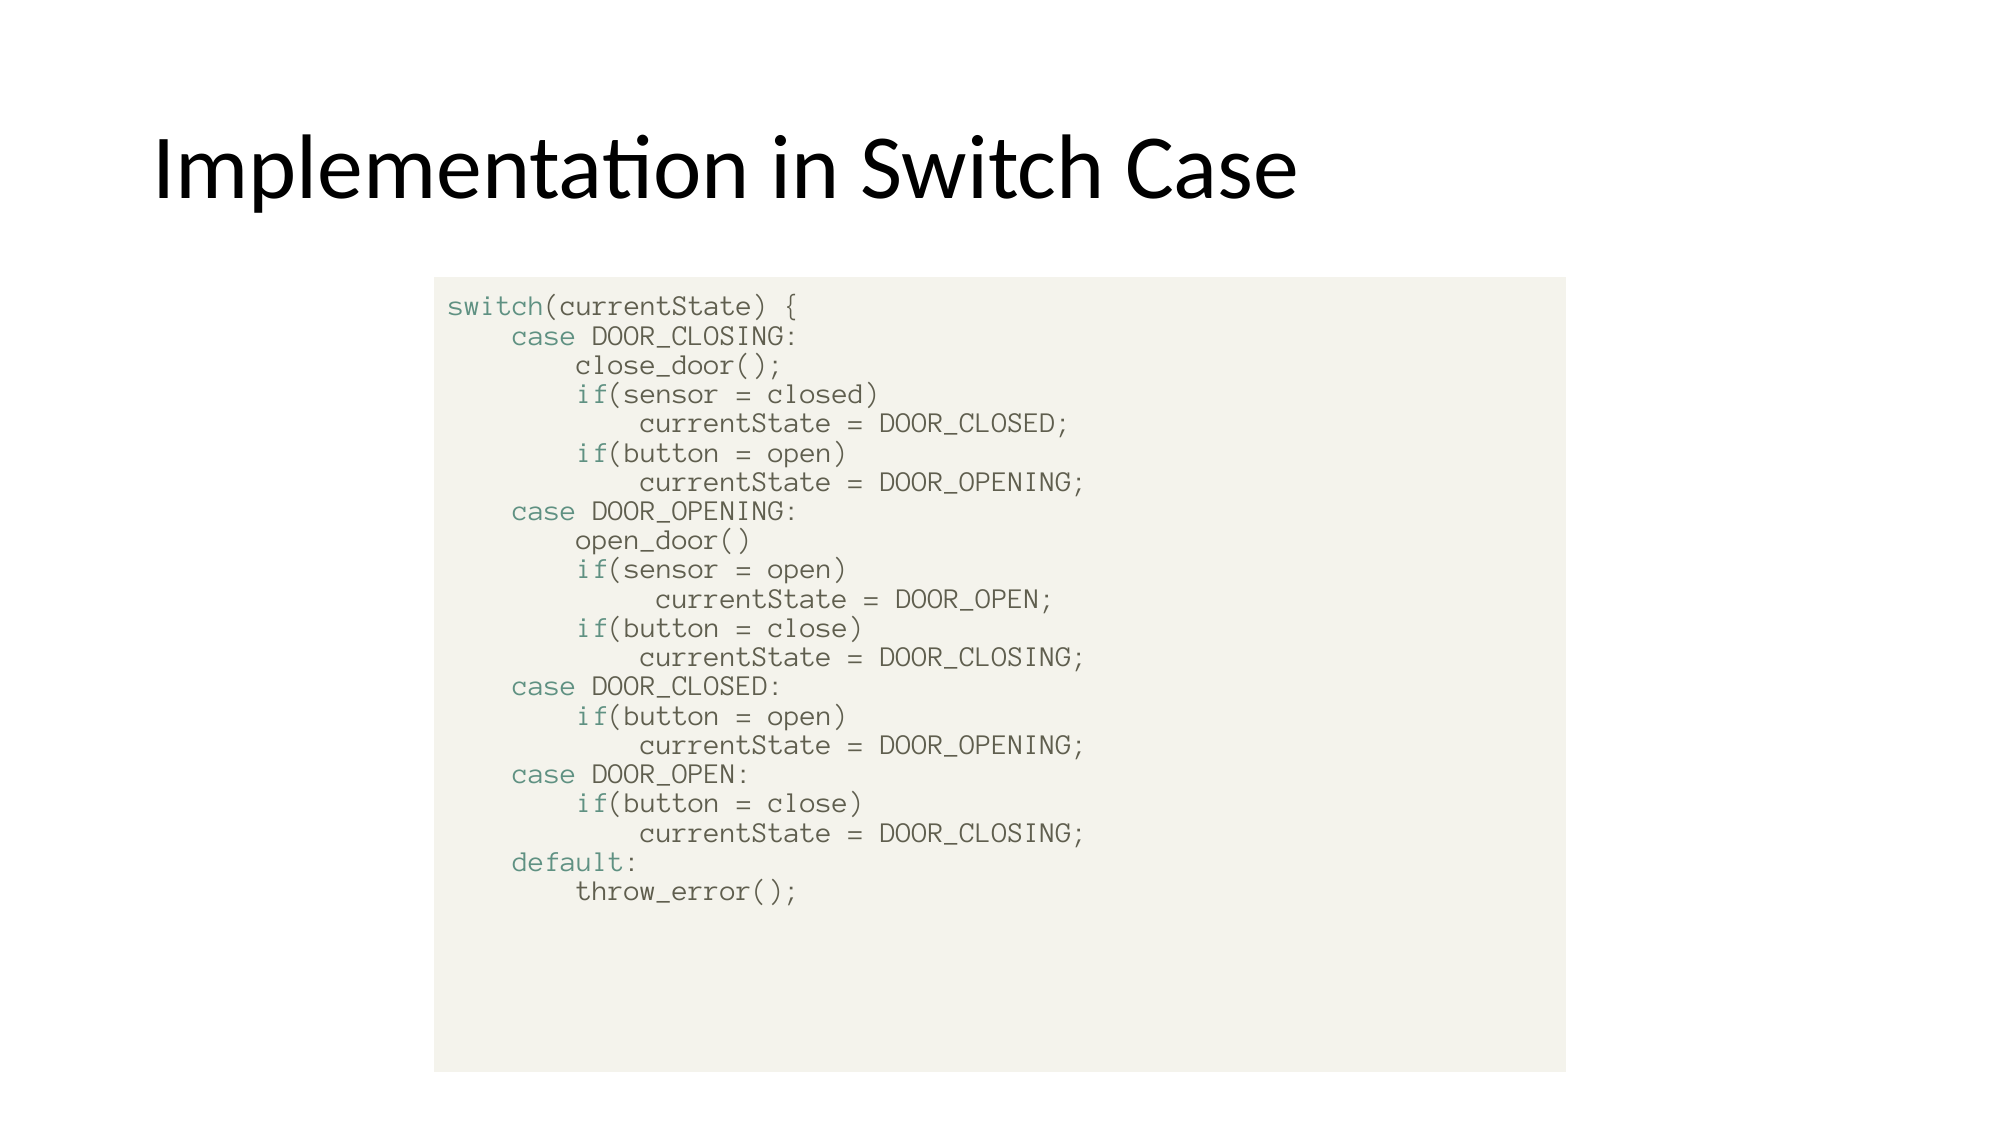

# Implementation in Switch Case
| switch(currentState) {     case DOOR\_CLOSING:         close\_door();         if(sensor = closed)             currentState = DOOR\_CLOSED;         if(button = open)             currentState = DOOR\_OPENING;     case DOOR\_OPENING:         open\_door()         if(sensor = open)              currentState = DOOR\_OPEN;         if(button = close)             currentState = DOOR\_CLOSING;     case DOOR\_CLOSED:         if(button = open)             currentState = DOOR\_OPENING;     case DOOR\_OPEN:         if(button = close)             currentState = DOOR\_CLOSING;     default:         throw\_error(); |
| --- |